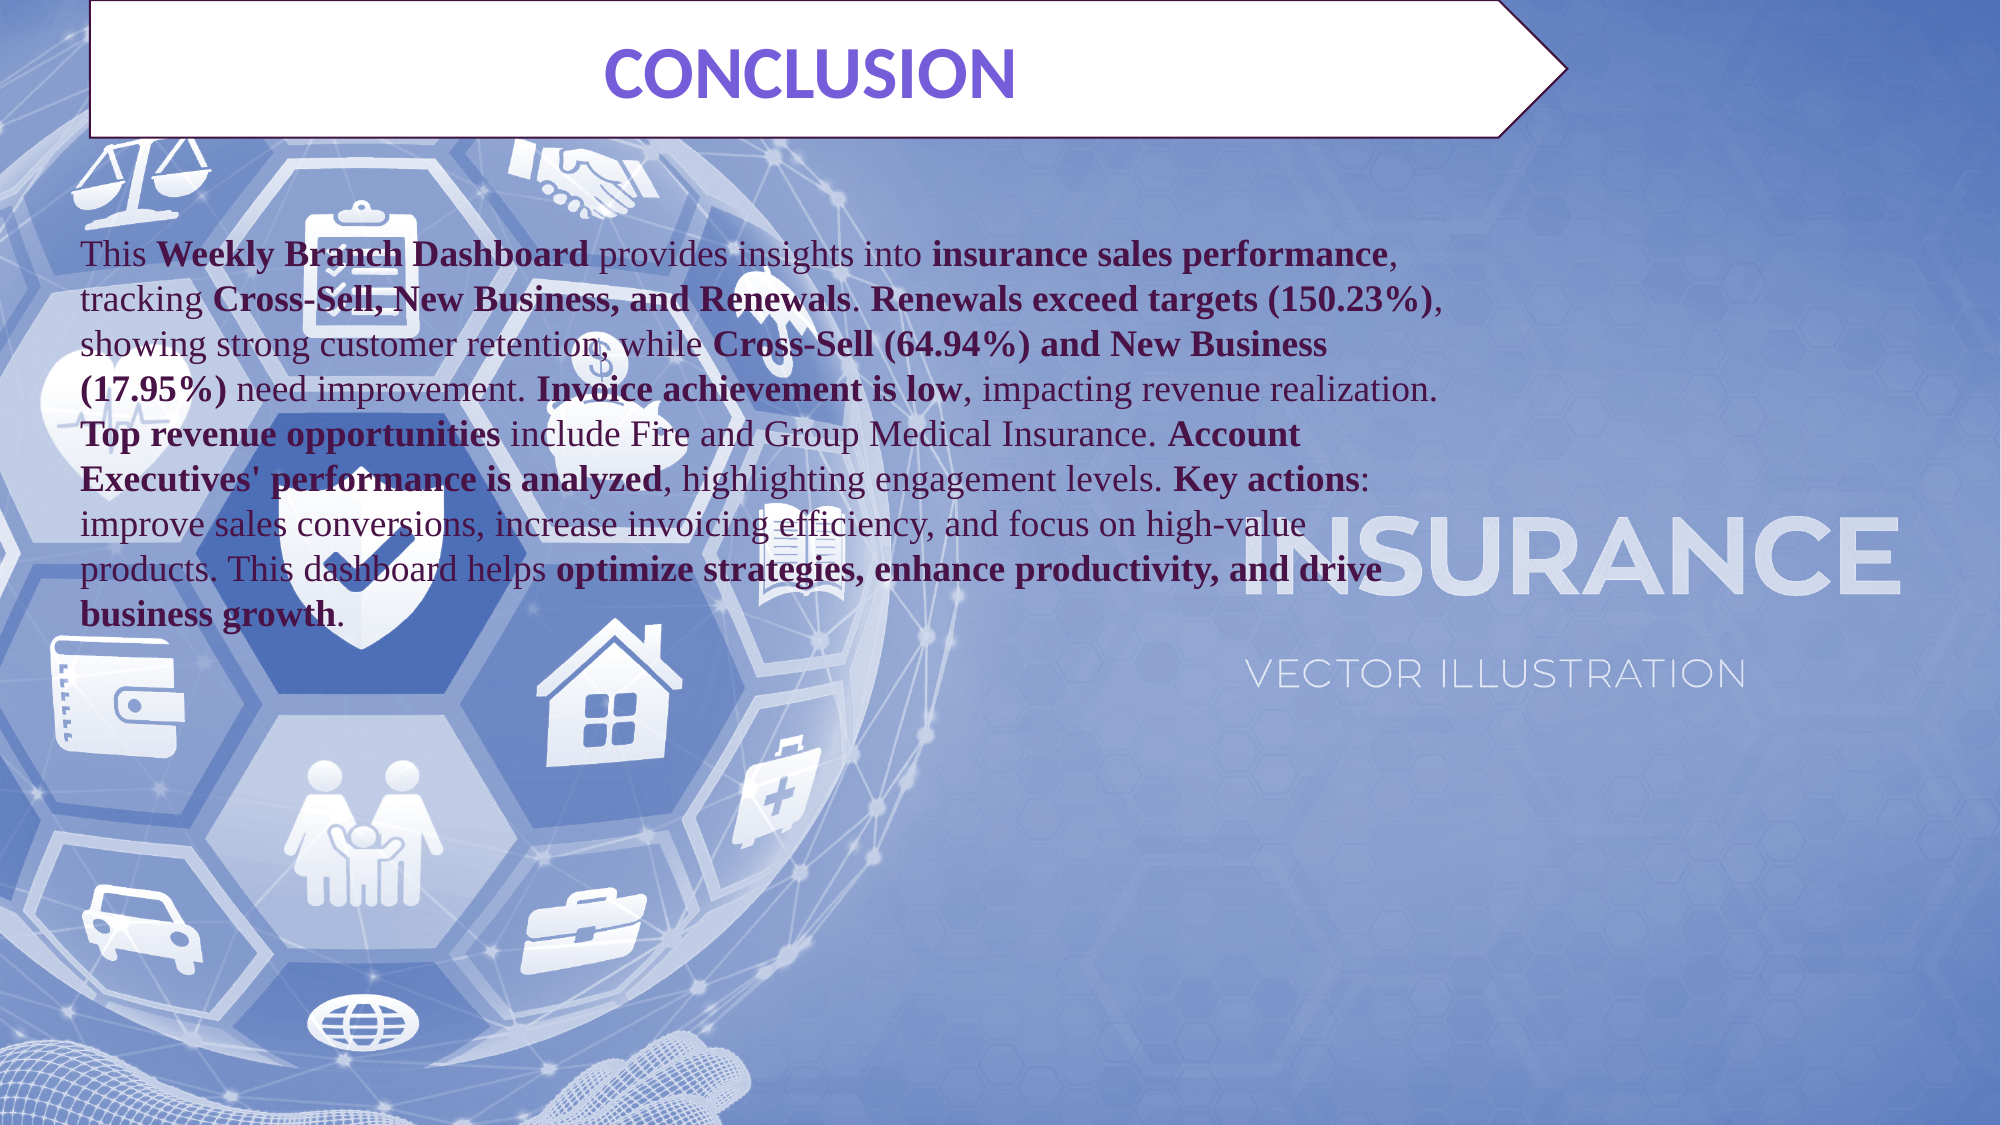

CONCLUSION
This Weekly Branch Dashboard provides insights into insurance sales performance, tracking Cross-Sell, New Business, and Renewals. Renewals exceed targets (150.23%), showing strong customer retention, while Cross-Sell (64.94%) and New Business (17.95%) need improvement. Invoice achievement is low, impacting revenue realization. Top revenue opportunities include Fire and Group Medical Insurance. Account Executives' performance is analyzed, highlighting engagement levels. Key actions: improve sales conversions, increase invoicing efficiency, and focus on high-value products. This dashboard helps optimize strategies, enhance productivity, and drive business growth.